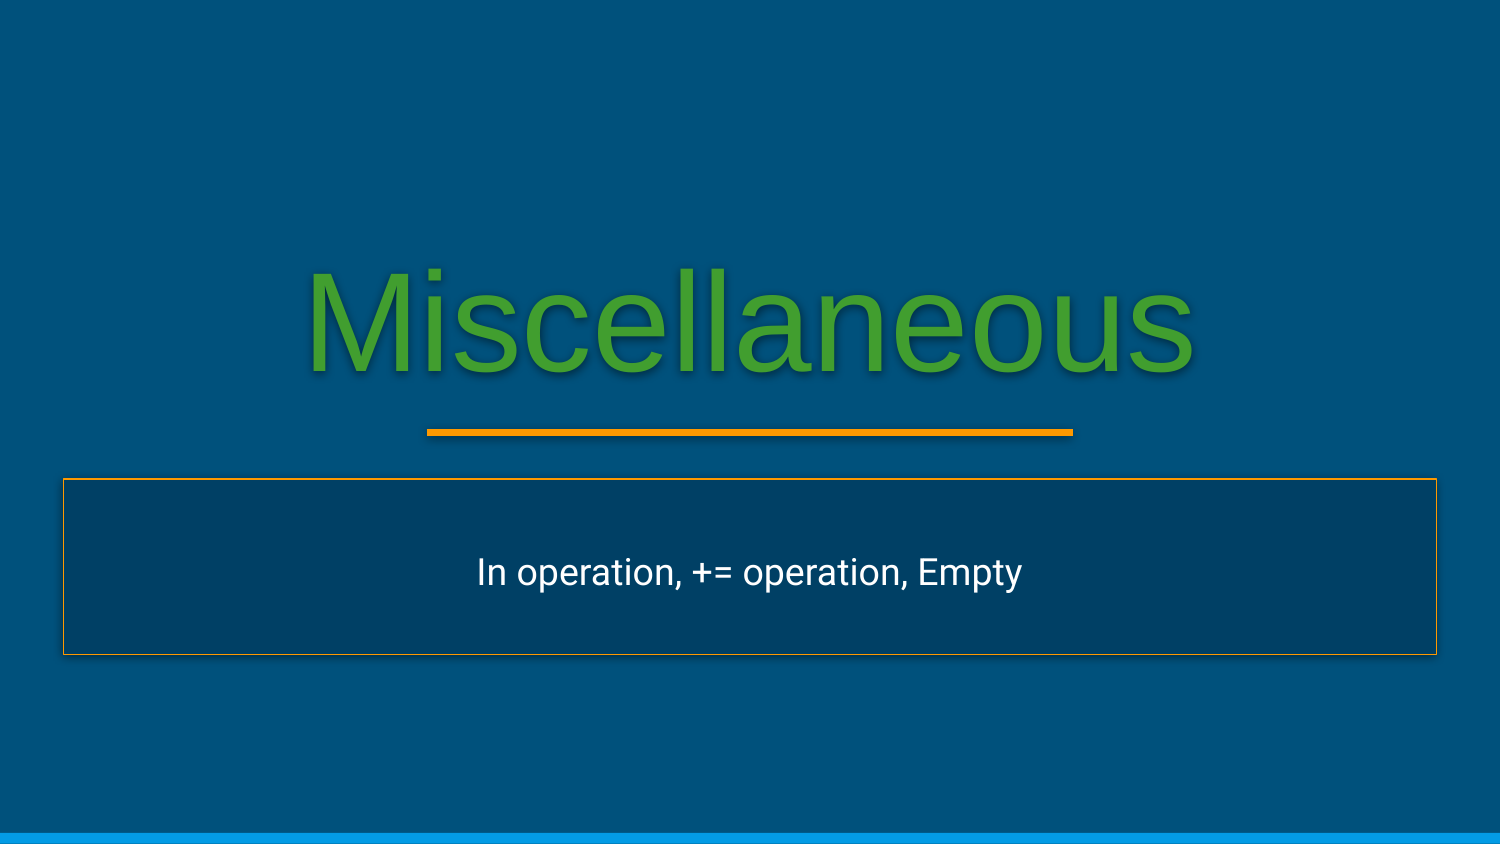

# Miscellaneous
In operation, += operation, Empty